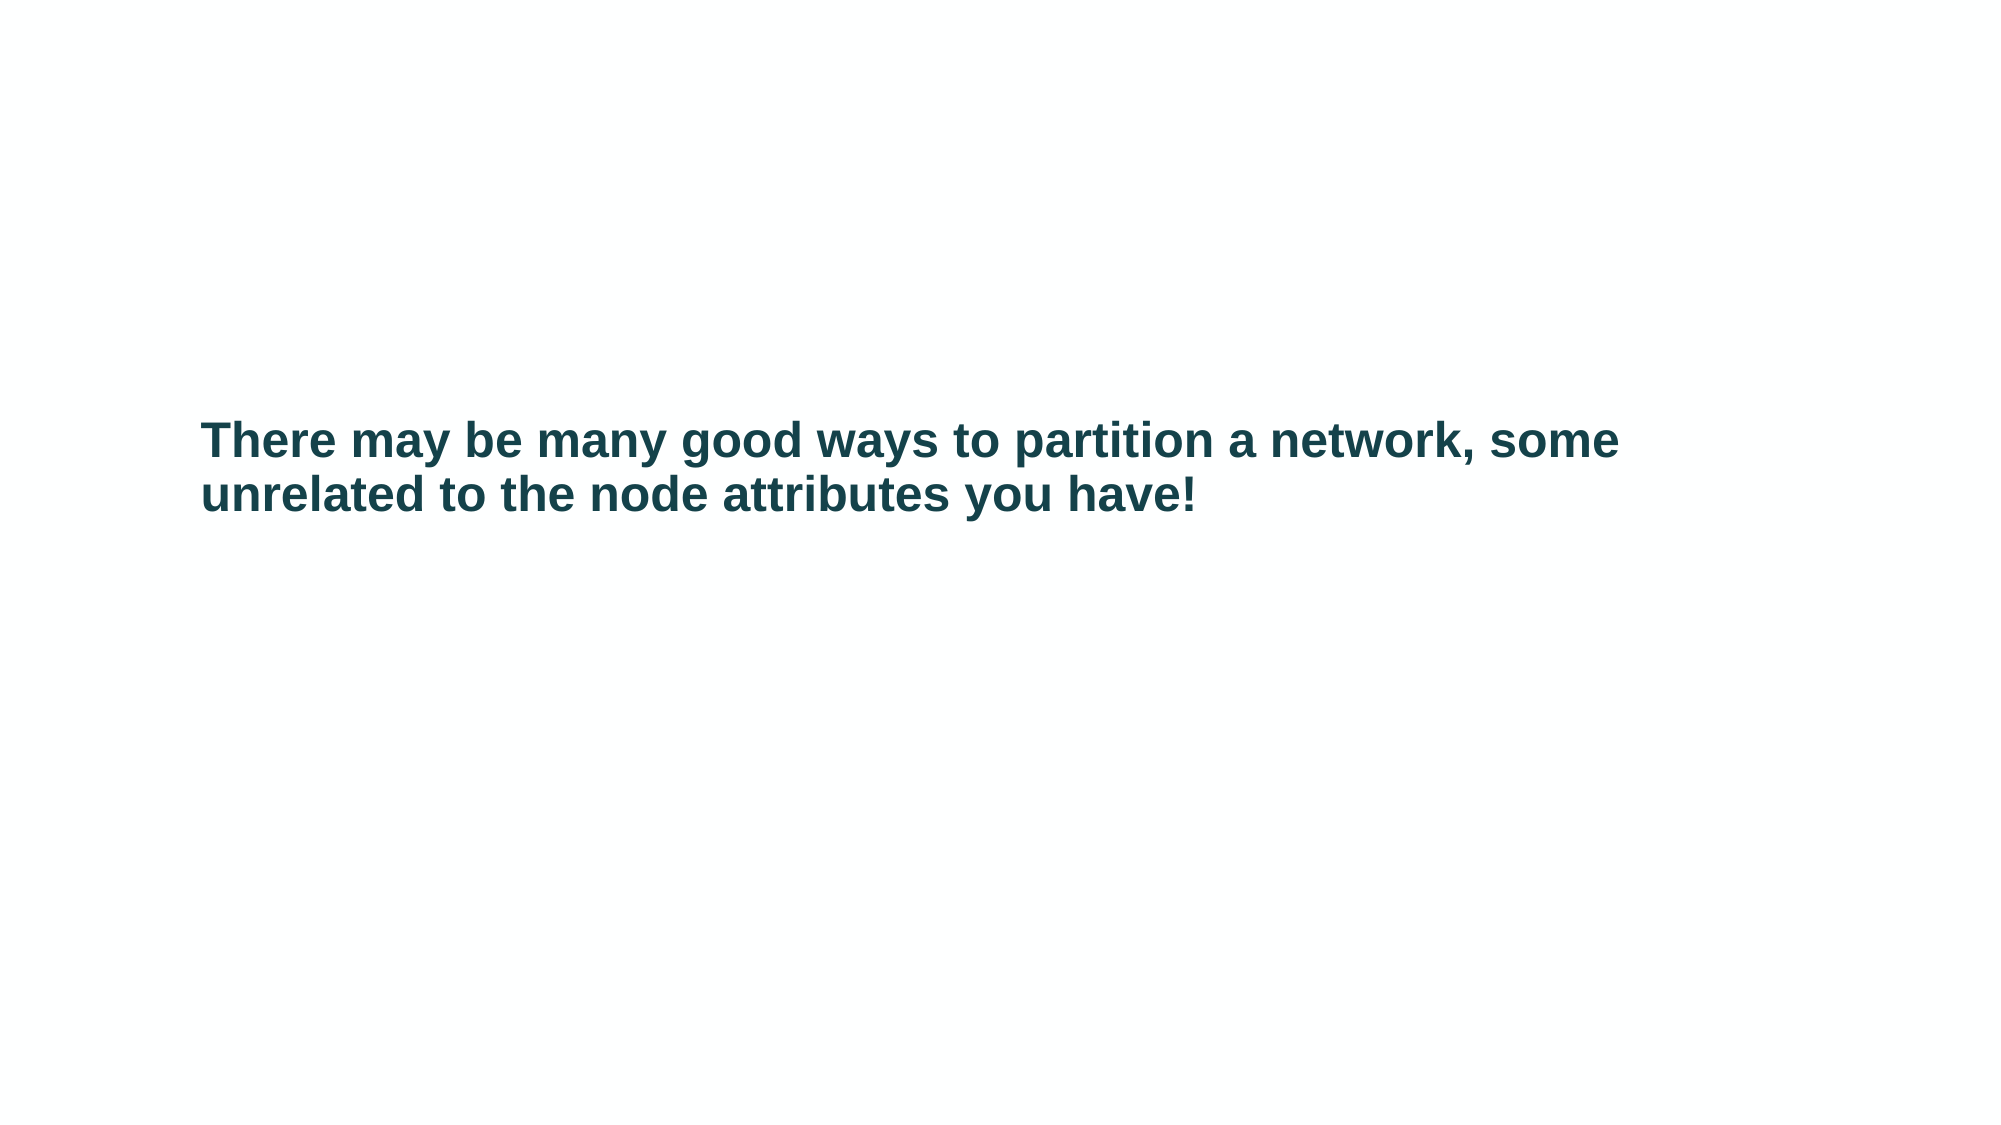

# There may be many good ways to partition a network, some unrelated to the node attributes you have!